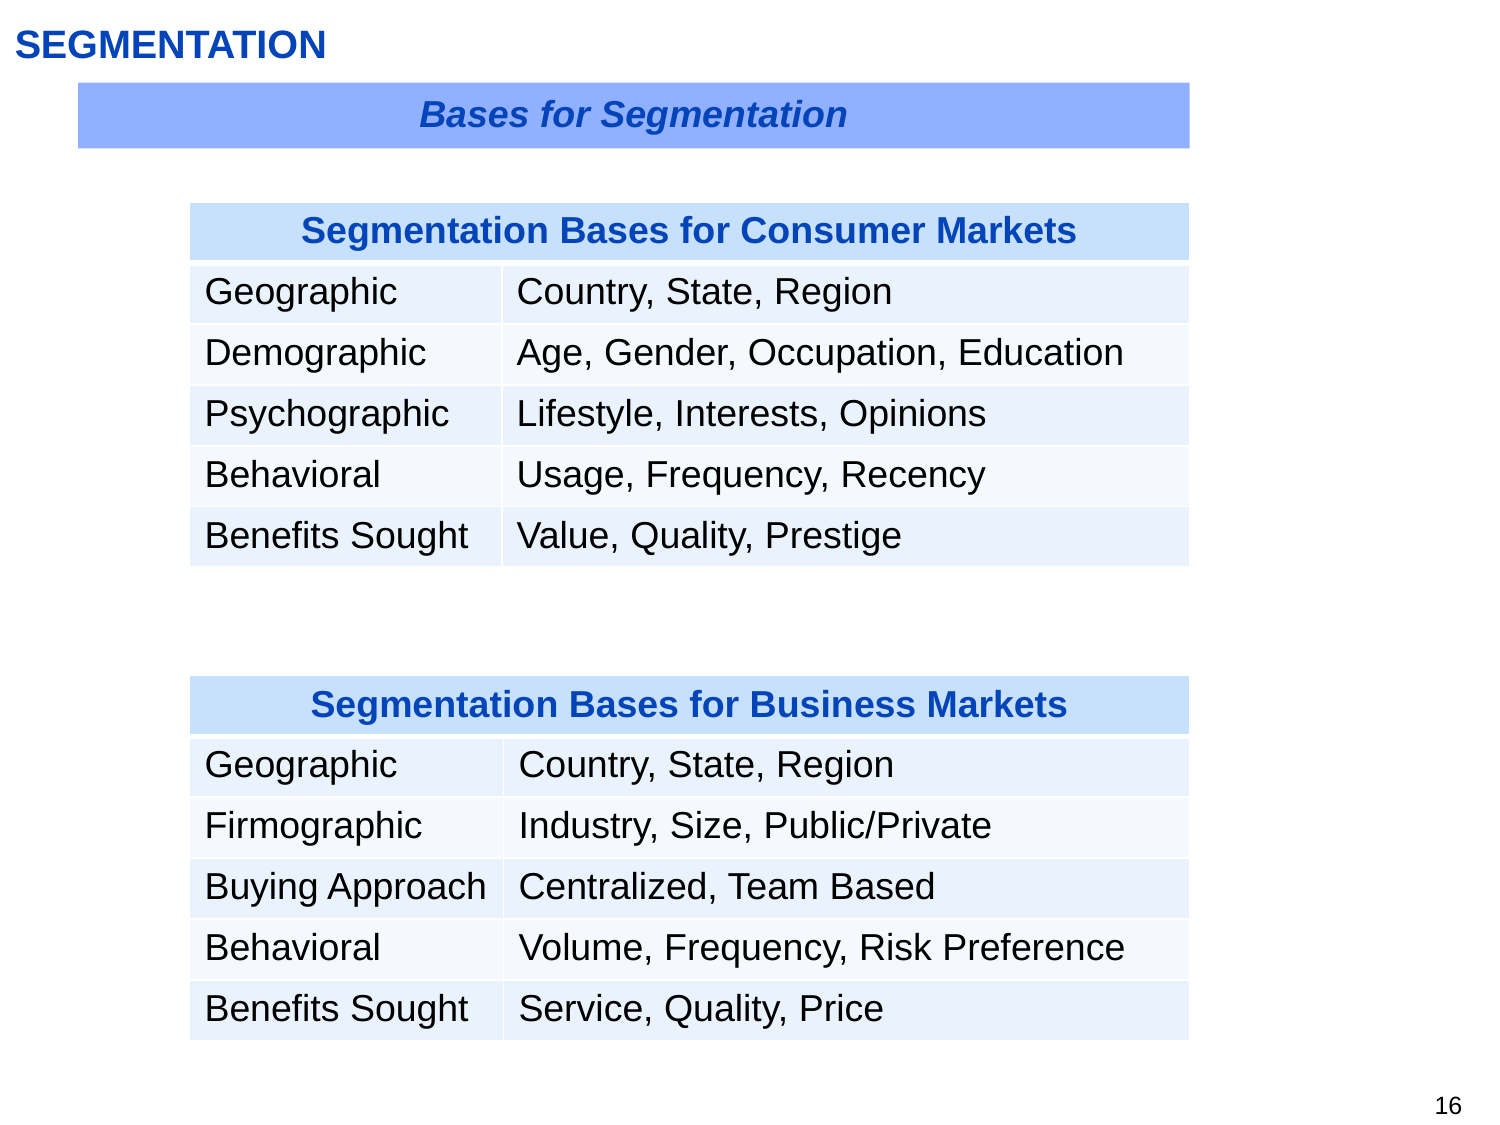

# SEGMENTATION
Bases for Segmentation
| Segmentation Bases for Consumer Markets |  |
| --- | --- |
| Geographic | Country, State, Region |
| Demographic | Age, Gender, Occupation, Education |
| Psychographic | Lifestyle, Interests, Opinions |
| Behavioral | Usage, Frequency, Recency |
| Benefits Sought | Value, Quality, Prestige |
| Segmentation Bases for Business Markets |  |
| --- | --- |
| Geographic | Country, State, Region |
| Firmographic | Industry, Size, Public/Private |
| Buying Approach | Centralized, Team Based |
| Behavioral | Volume, Frequency, Risk Preference |
| Benefits Sought | Service, Quality, Price |
16